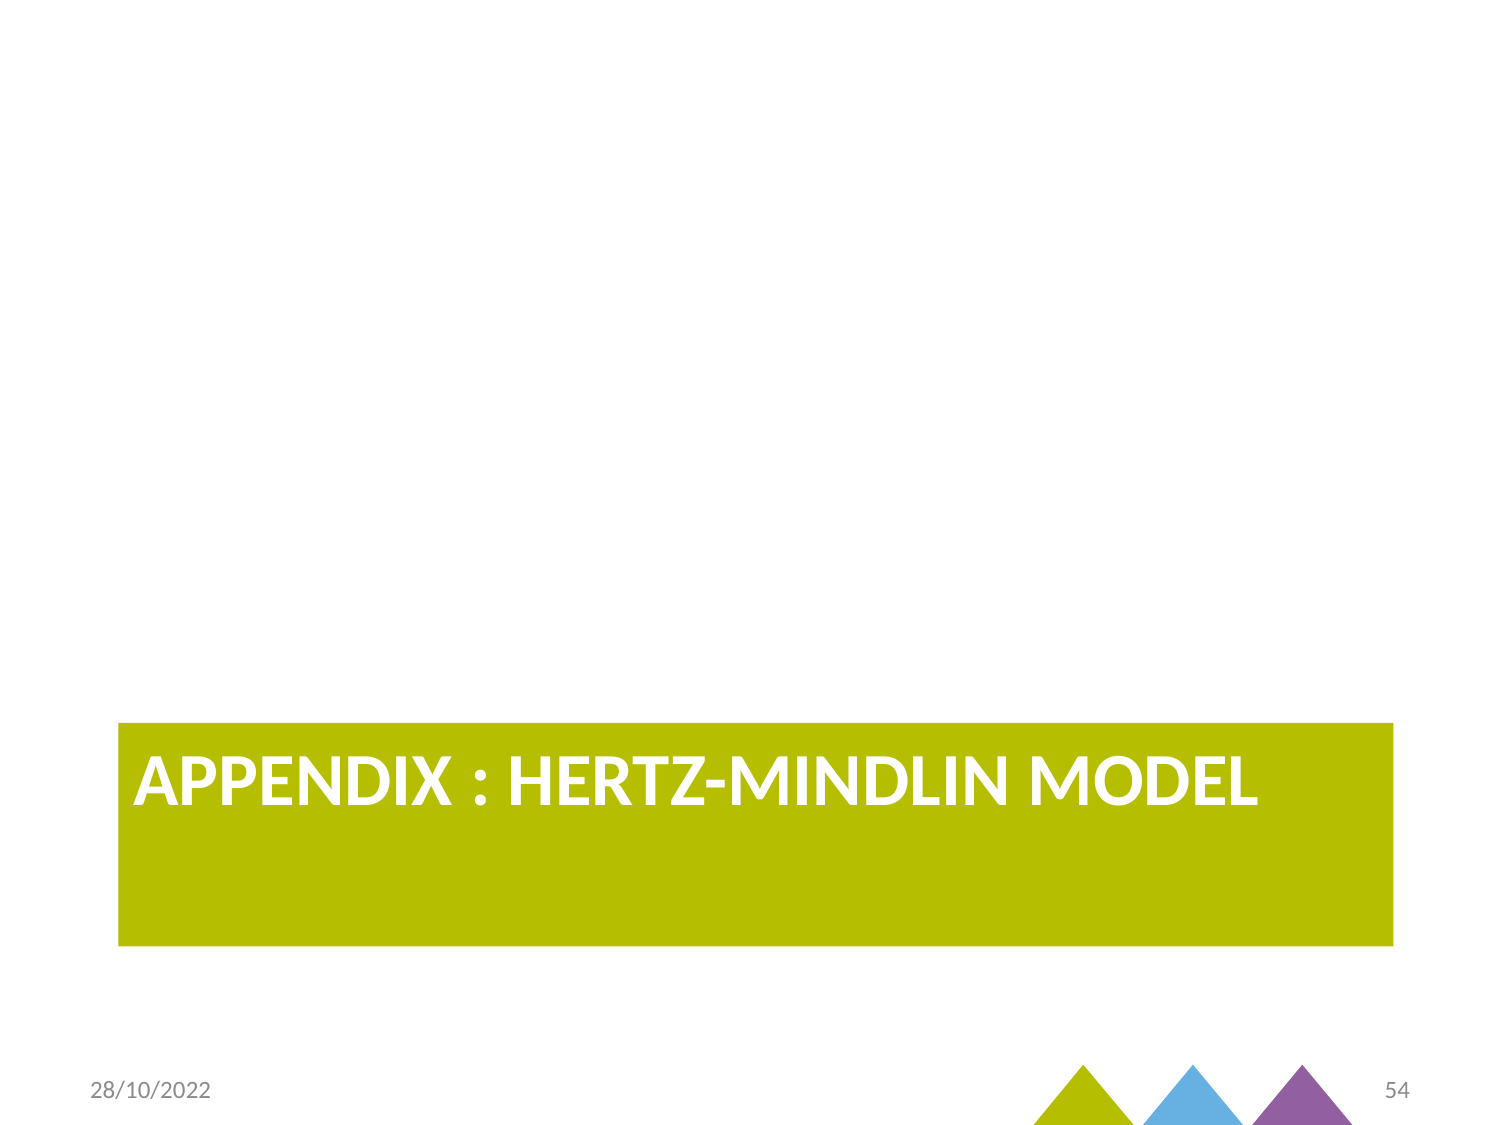

# Appendix : Hertz-Mindlin model
28/10/2022
54